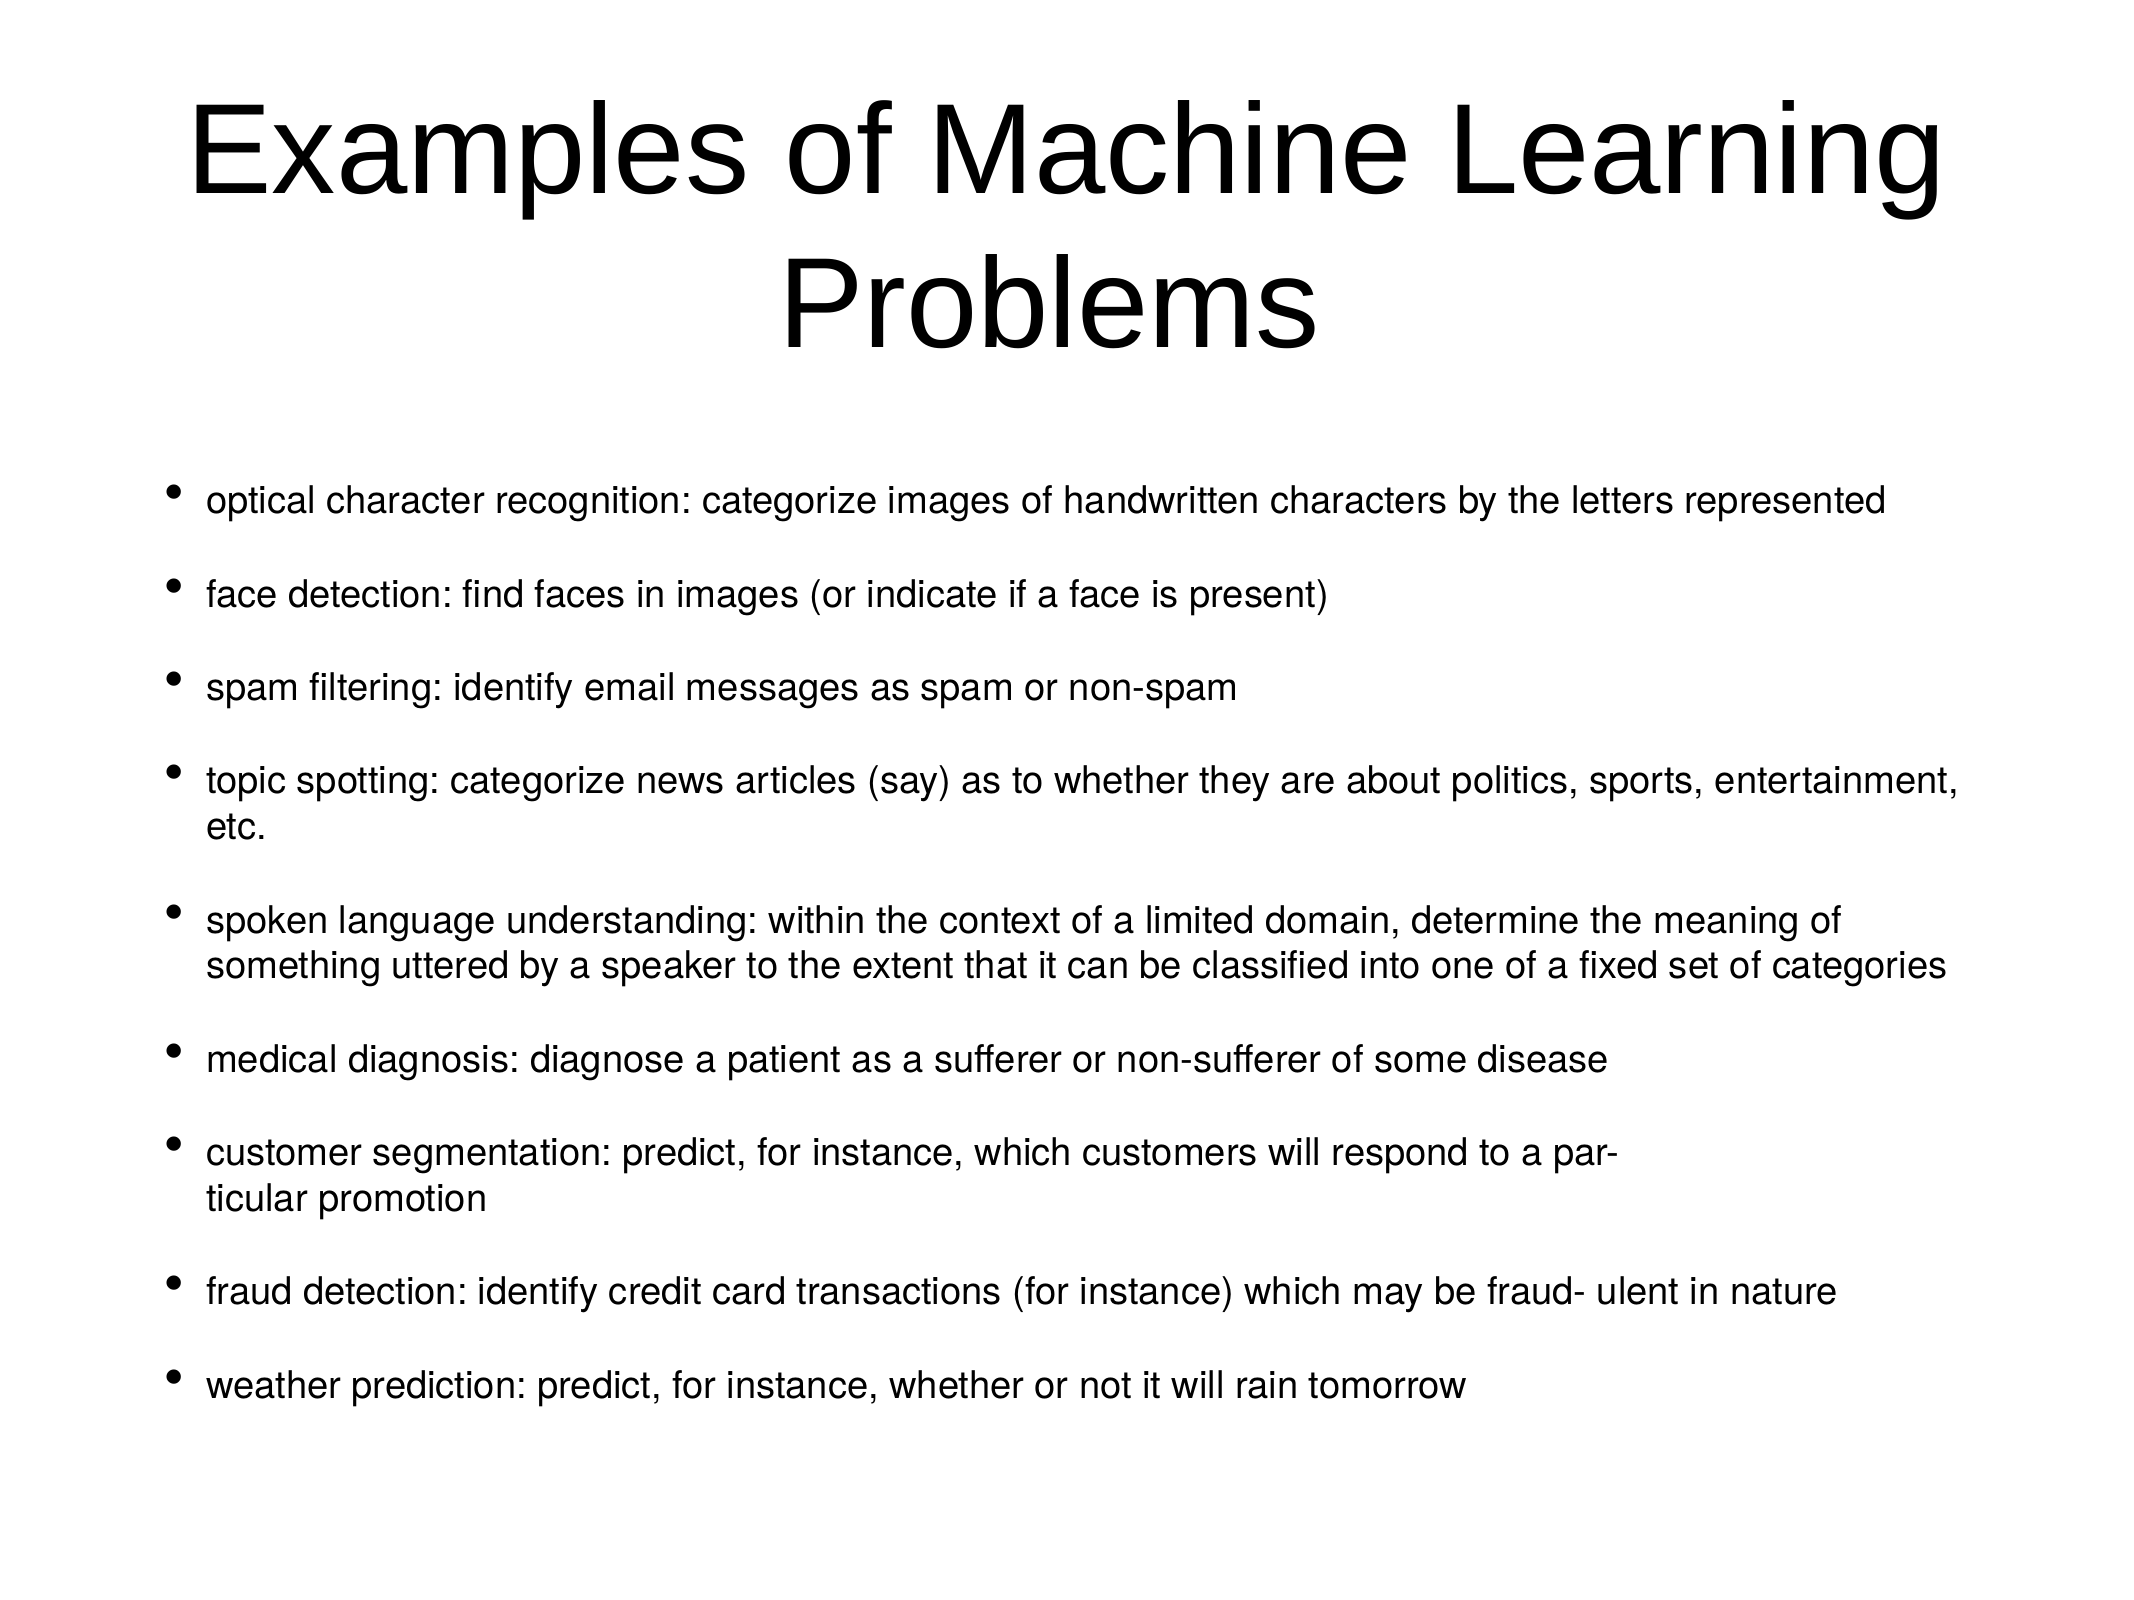

# Examples of Machine Learning Problems
optical character recognition: categorize images of handwritten characters by the letters represented
face detection: find faces in images (or indicate if a face is present)
spam filtering: identify email messages as spam or non-spam
topic spotting: categorize news articles (say) as to whether they are about politics, sports, entertainment, etc.
spoken language understanding: within the context of a limited domain, determine the meaning of something uttered by a speaker to the extent that it can be classified into one of a fixed set of categories
medical diagnosis: diagnose a patient as a sufferer or non-sufferer of some disease
customer segmentation: predict, for instance, which customers will respond to a par-
ticular promotion
fraud detection: identify credit card transactions (for instance) which may be fraud- ulent in nature
weather prediction: predict, for instance, whether or not it will rain tomorrow